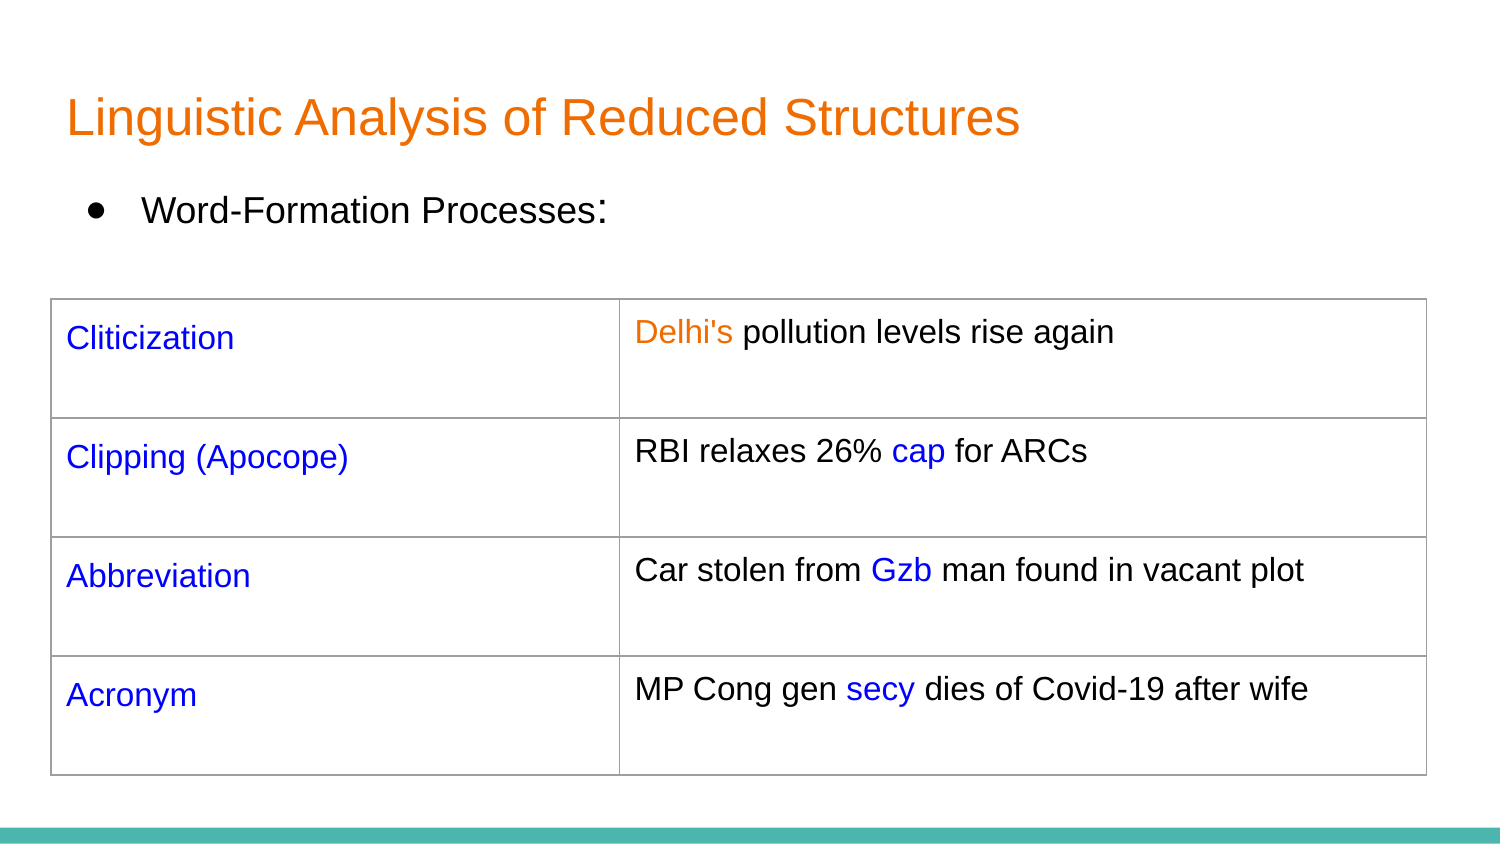

# Linguistic Analysis of Reduced Structures

Word-Formation Processes:
| Cliticization | Delhi's pollution levels rise again |
| --- | --- |
| Clipping (Apocope) | RBI relaxes 26% cap for ARCs |
| Abbreviation | Car stolen from Gzb man found in vacant plot |
| Acronym | MP Cong gen secy dies of Covid-19 after wife |